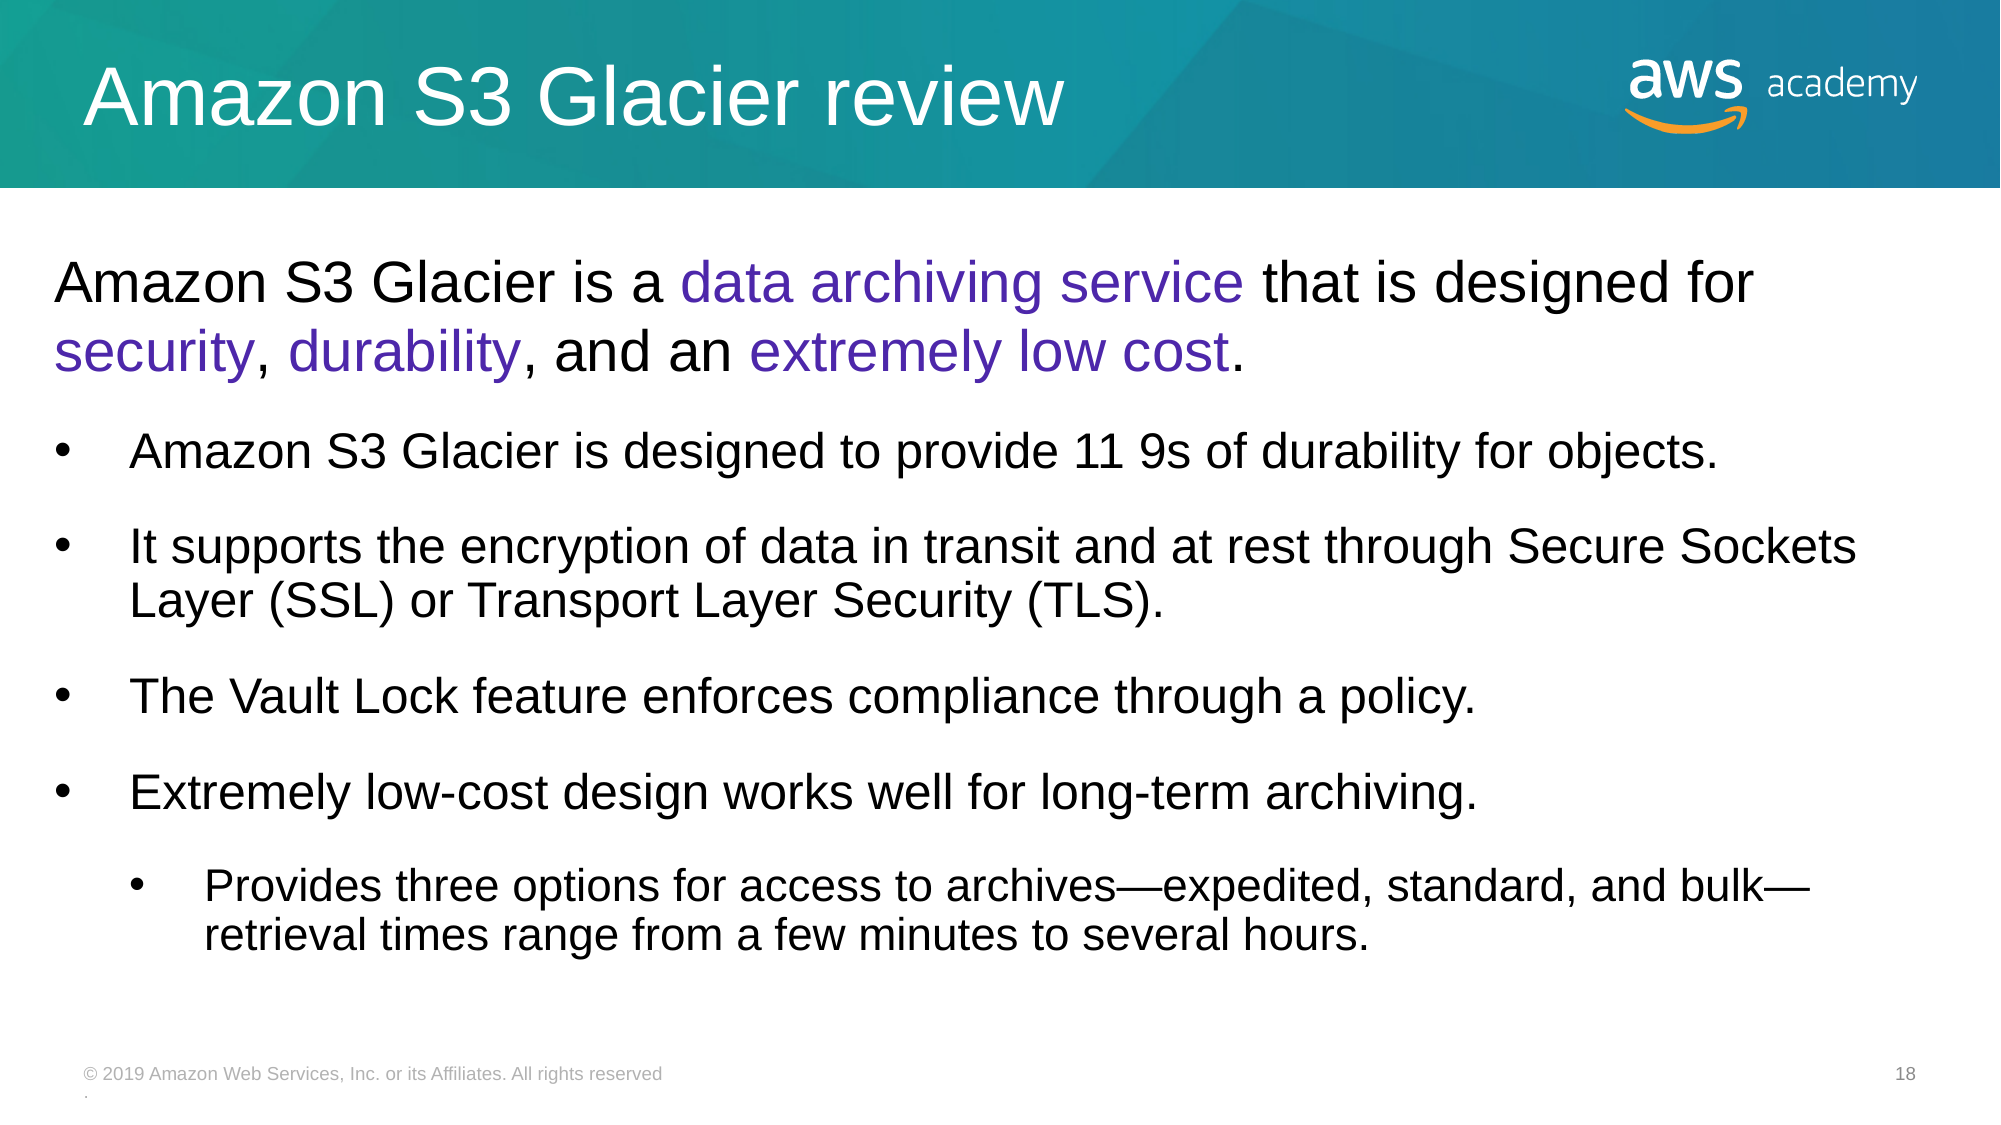

# Amazon S3 Glacier review
Amazon S3 Glacier is a data archiving service that is designed for security, durability, and an extremely low cost.
Amazon S3 Glacier is designed to provide 11 9s of durability for objects.
It supports the encryption of data in transit and at rest through Secure Sockets Layer (SSL) or Transport Layer Security (TLS).
The Vault Lock feature enforces compliance through a policy.
Extremely low-cost design works well for long-term archiving.
Provides three options for access to archives—expedited, standard, and bulk—retrieval times range from a few minutes to several hours.
© 2019 Amazon Web Services, Inc. or its Affiliates. All rights reserved.
18